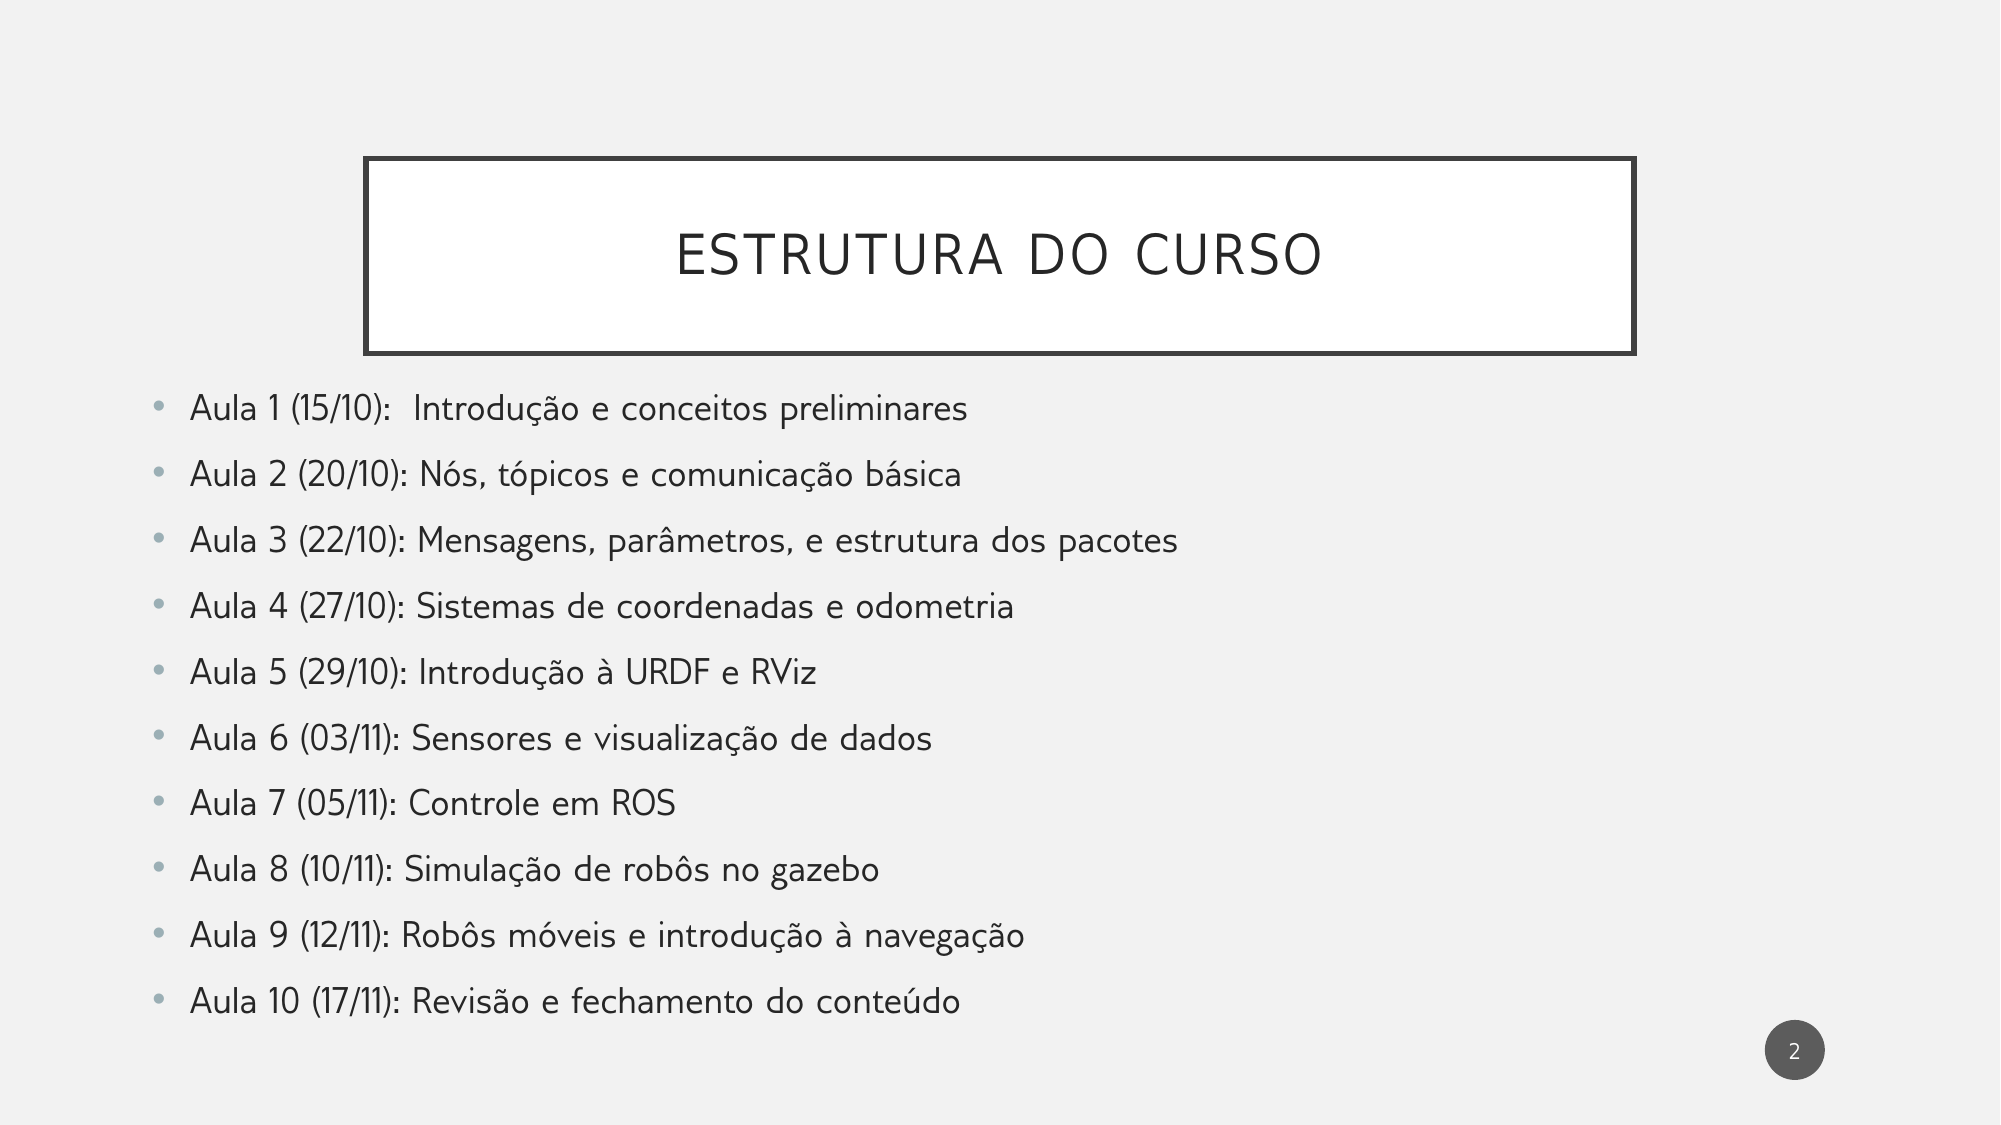

# Estrutura do curso
Aula 1 (15/10):  Introdução e conceitos preliminares
Aula 2 (20/10): Nós, tópicos e comunicação básica
Aula 3 (22/10): Mensagens, parâmetros, e estrutura dos pacotes
Aula 4 (27/10): Sistemas de coordenadas e odometria
Aula 5 (29/10): Introdução à URDF e RViz
Aula 6 (03/11): Sensores e visualização de dados
Aula 7 (05/11): Controle em ROS
Aula 8 (10/11): Simulação de robôs no gazebo
Aula 9 (12/11): Robôs móveis e introdução à navegação
Aula 10 (17/11): Revisão e fechamento do conteúdo
2